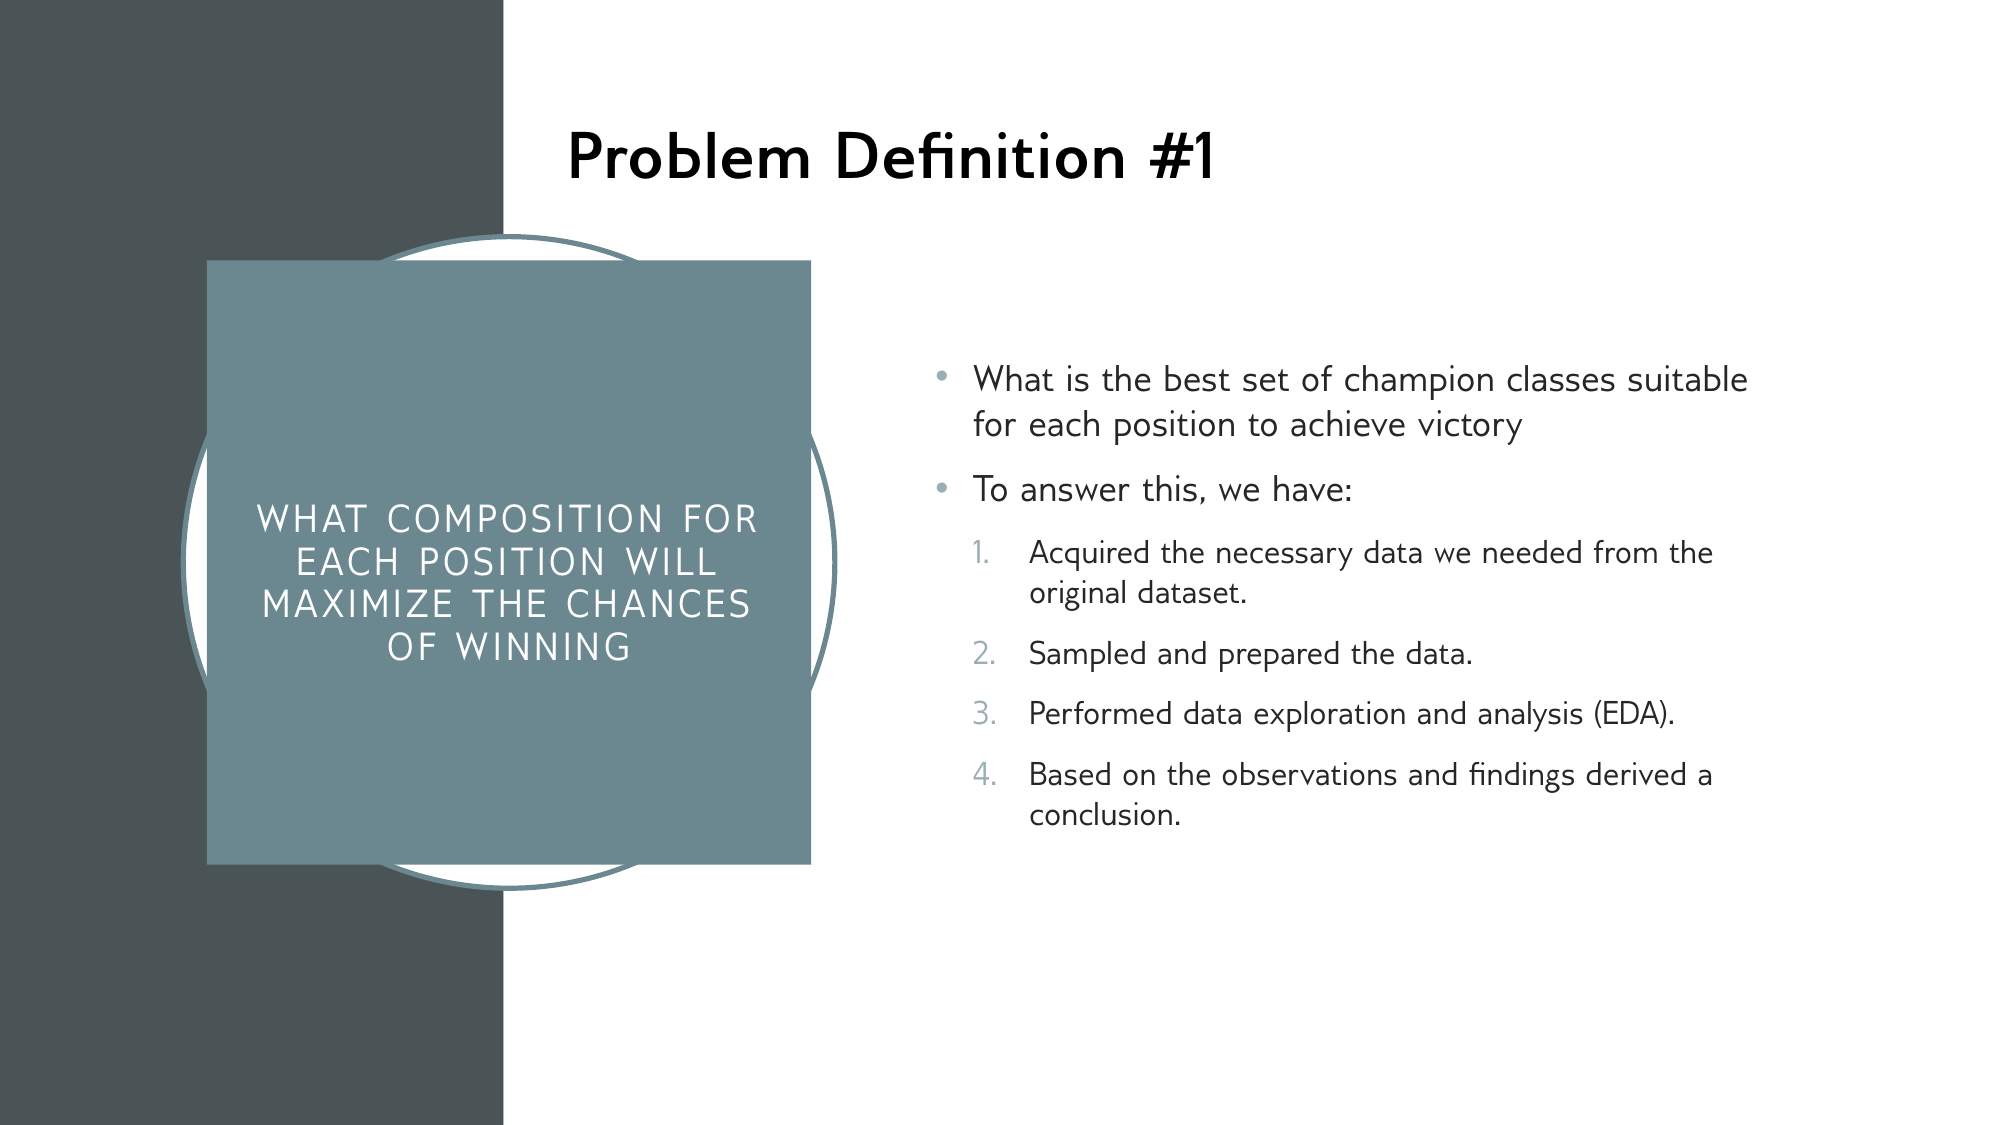

Problem Definition #1

# What composition for each position will maximize the chances of winnIng
What is the best set of champion classes suitable for each position to achieve victory
To answer this, we have:
Acquired the necessary data we needed from the original dataset.
Sampled and prepared the data.
Performed data exploration and analysis (EDA).
Based on the observations and findings derived a conclusion.